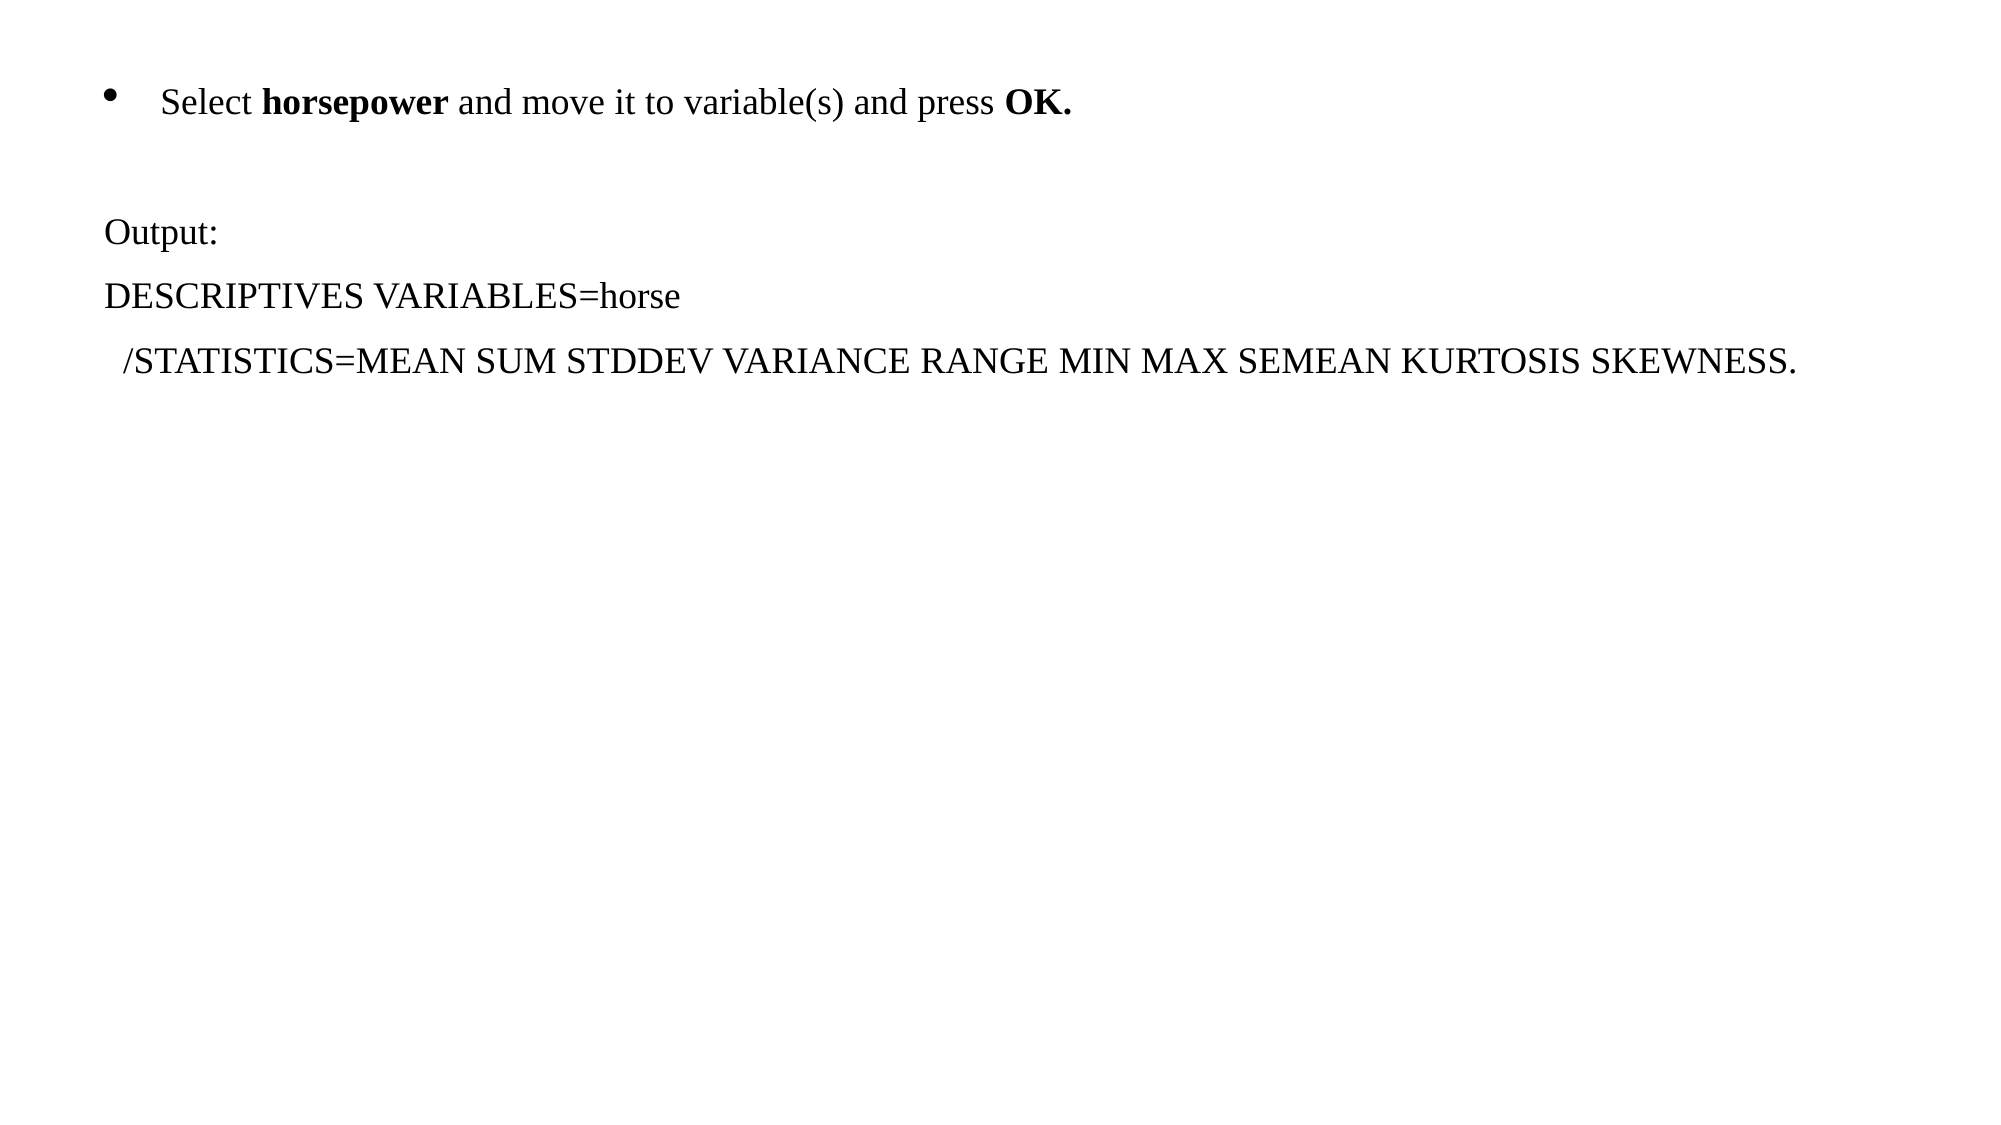

Select horsepower and move it to variable(s) and press OK.

Output:
DESCRIPTIVES VARIABLES=horse
  /STATISTICS=MEAN SUM STDDEV VARIANCE RANGE MIN MAX SEMEAN KURTOSIS SKEWNESS.